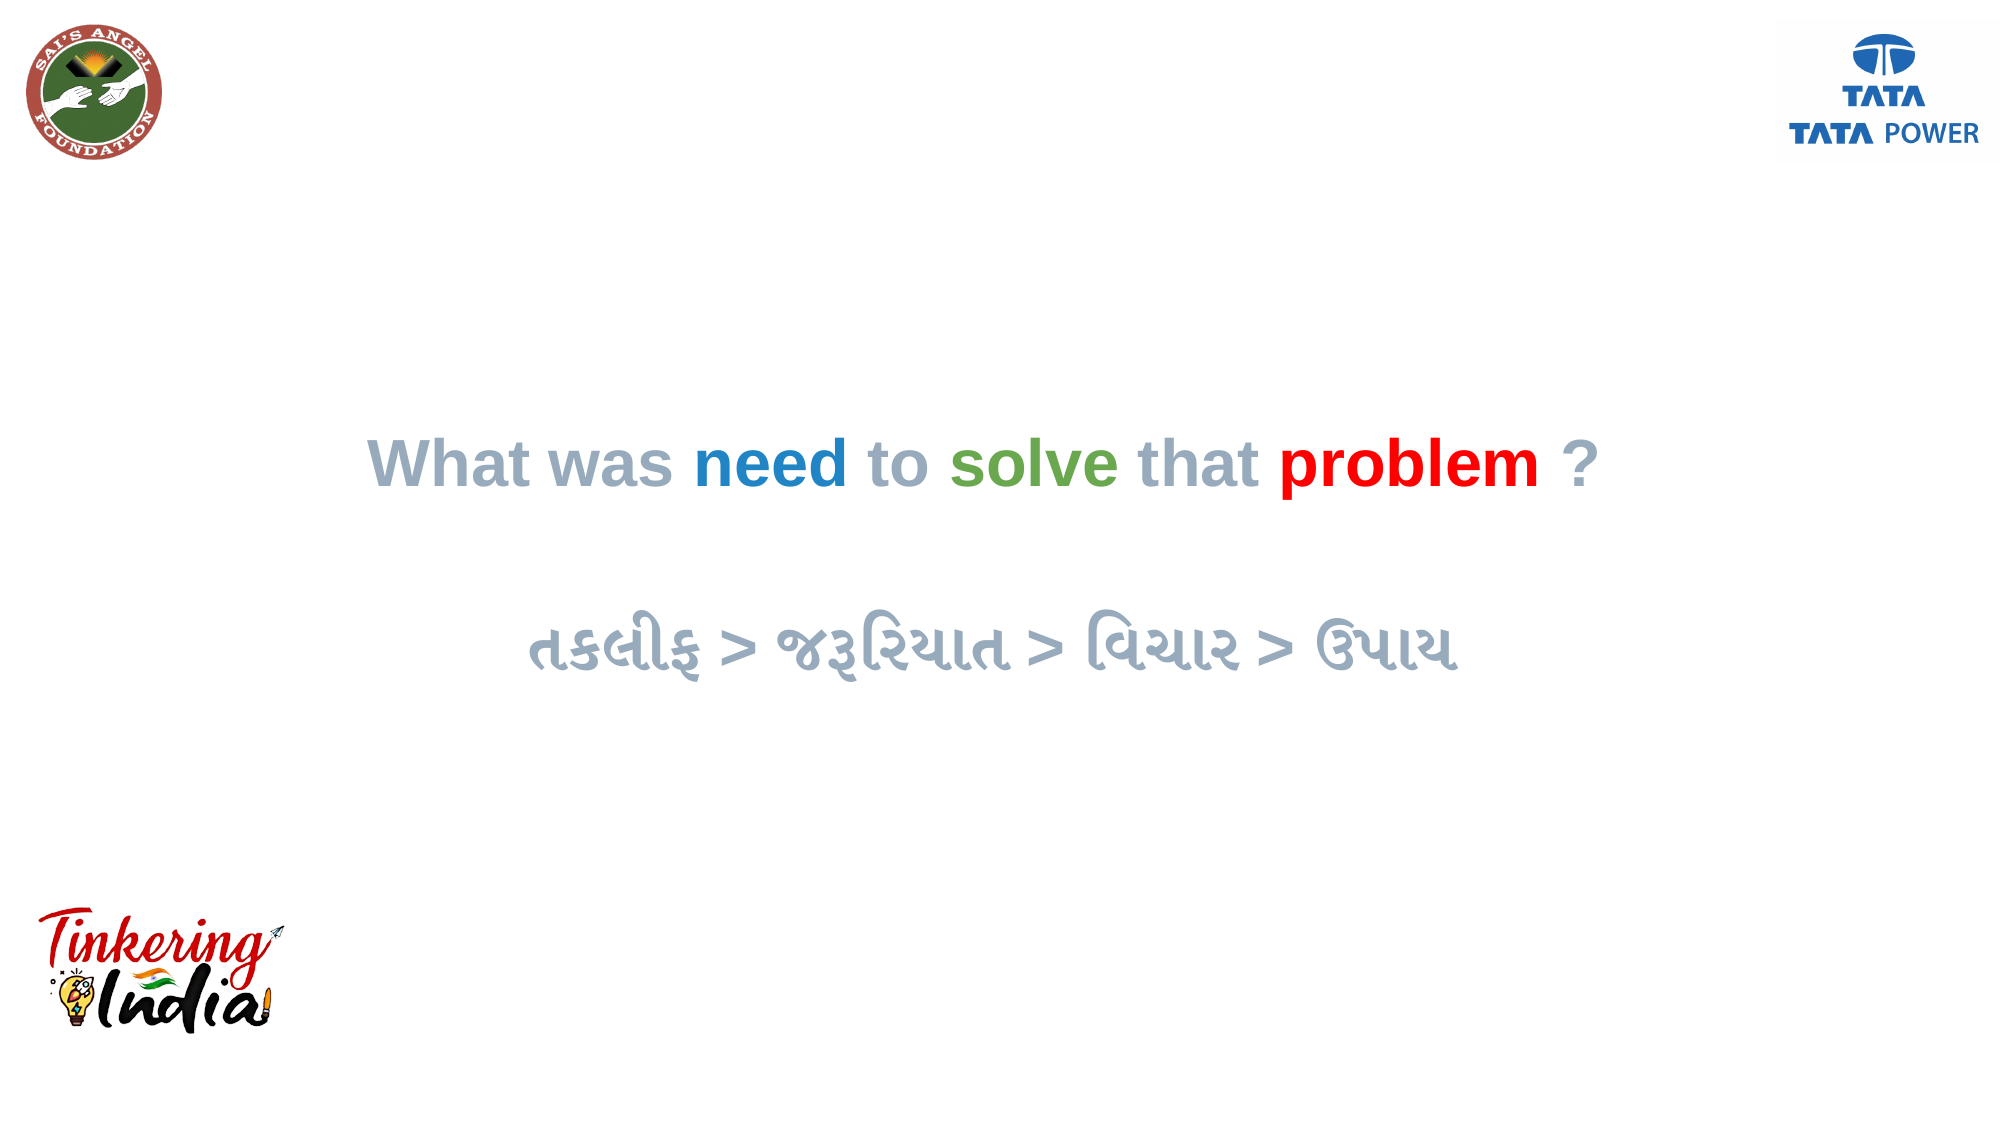

What was need to solve that problem ?
તકલીફ > જરૂરિયાત > વિચાર > ઉપાય